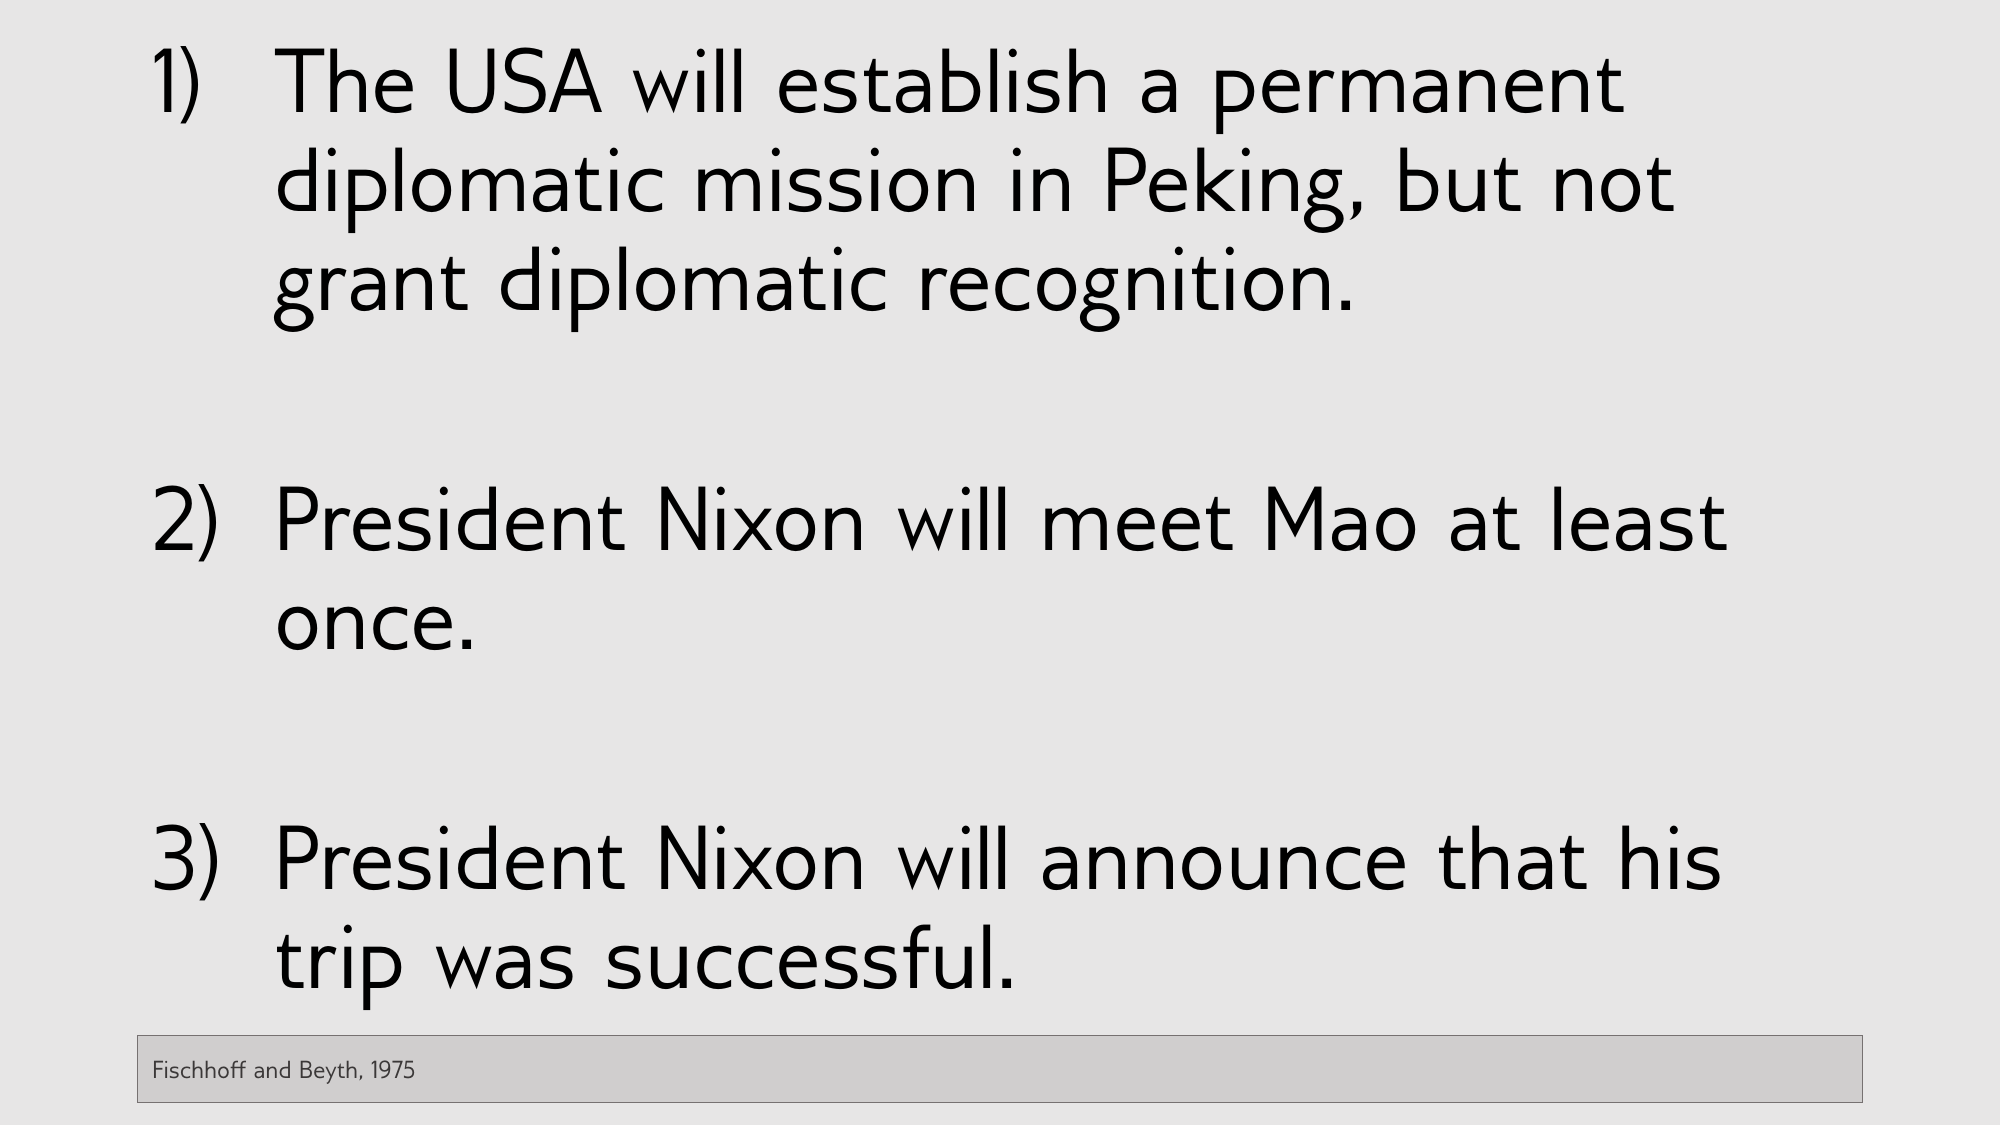

The USA will establish a permanent diplomatic mission in Peking, but not grant diplomatic recognition.

President Nixon will meet Mao at least once.

President Nixon will announce that his trip was successful.
Fischhoff and Beyth, 1975